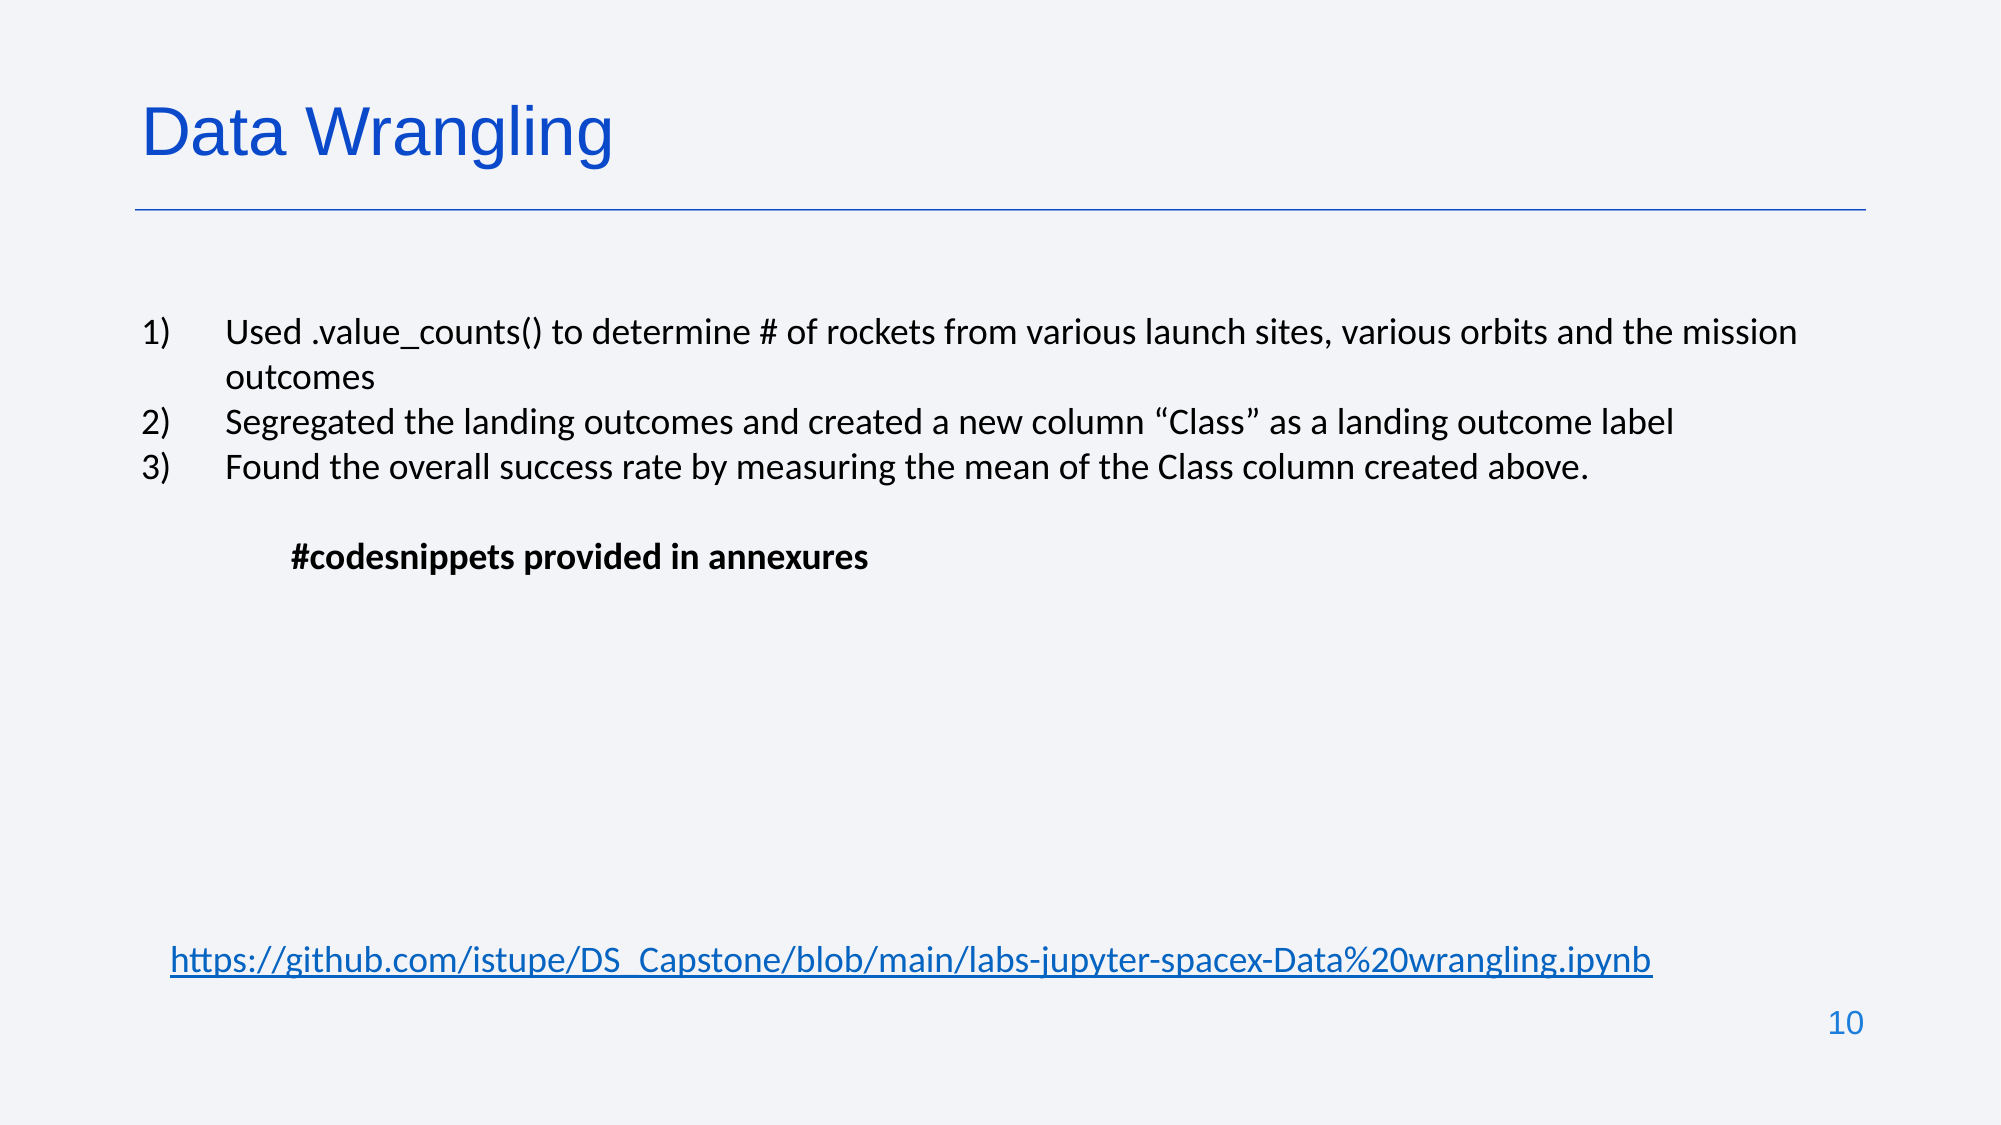

Data Wrangling
Used .value_counts() to determine # of rockets from various launch sites, various orbits and the mission outcomes
Segregated the landing outcomes and created a new column “Class” as a landing outcome label
Found the overall success rate by measuring the mean of the Class column created above.

	#codesnippets provided in annexures
https://github.com/istupe/DS_Capstone/blob/main/labs-jupyter-spacex-Data%20wrangling.ipynb
10